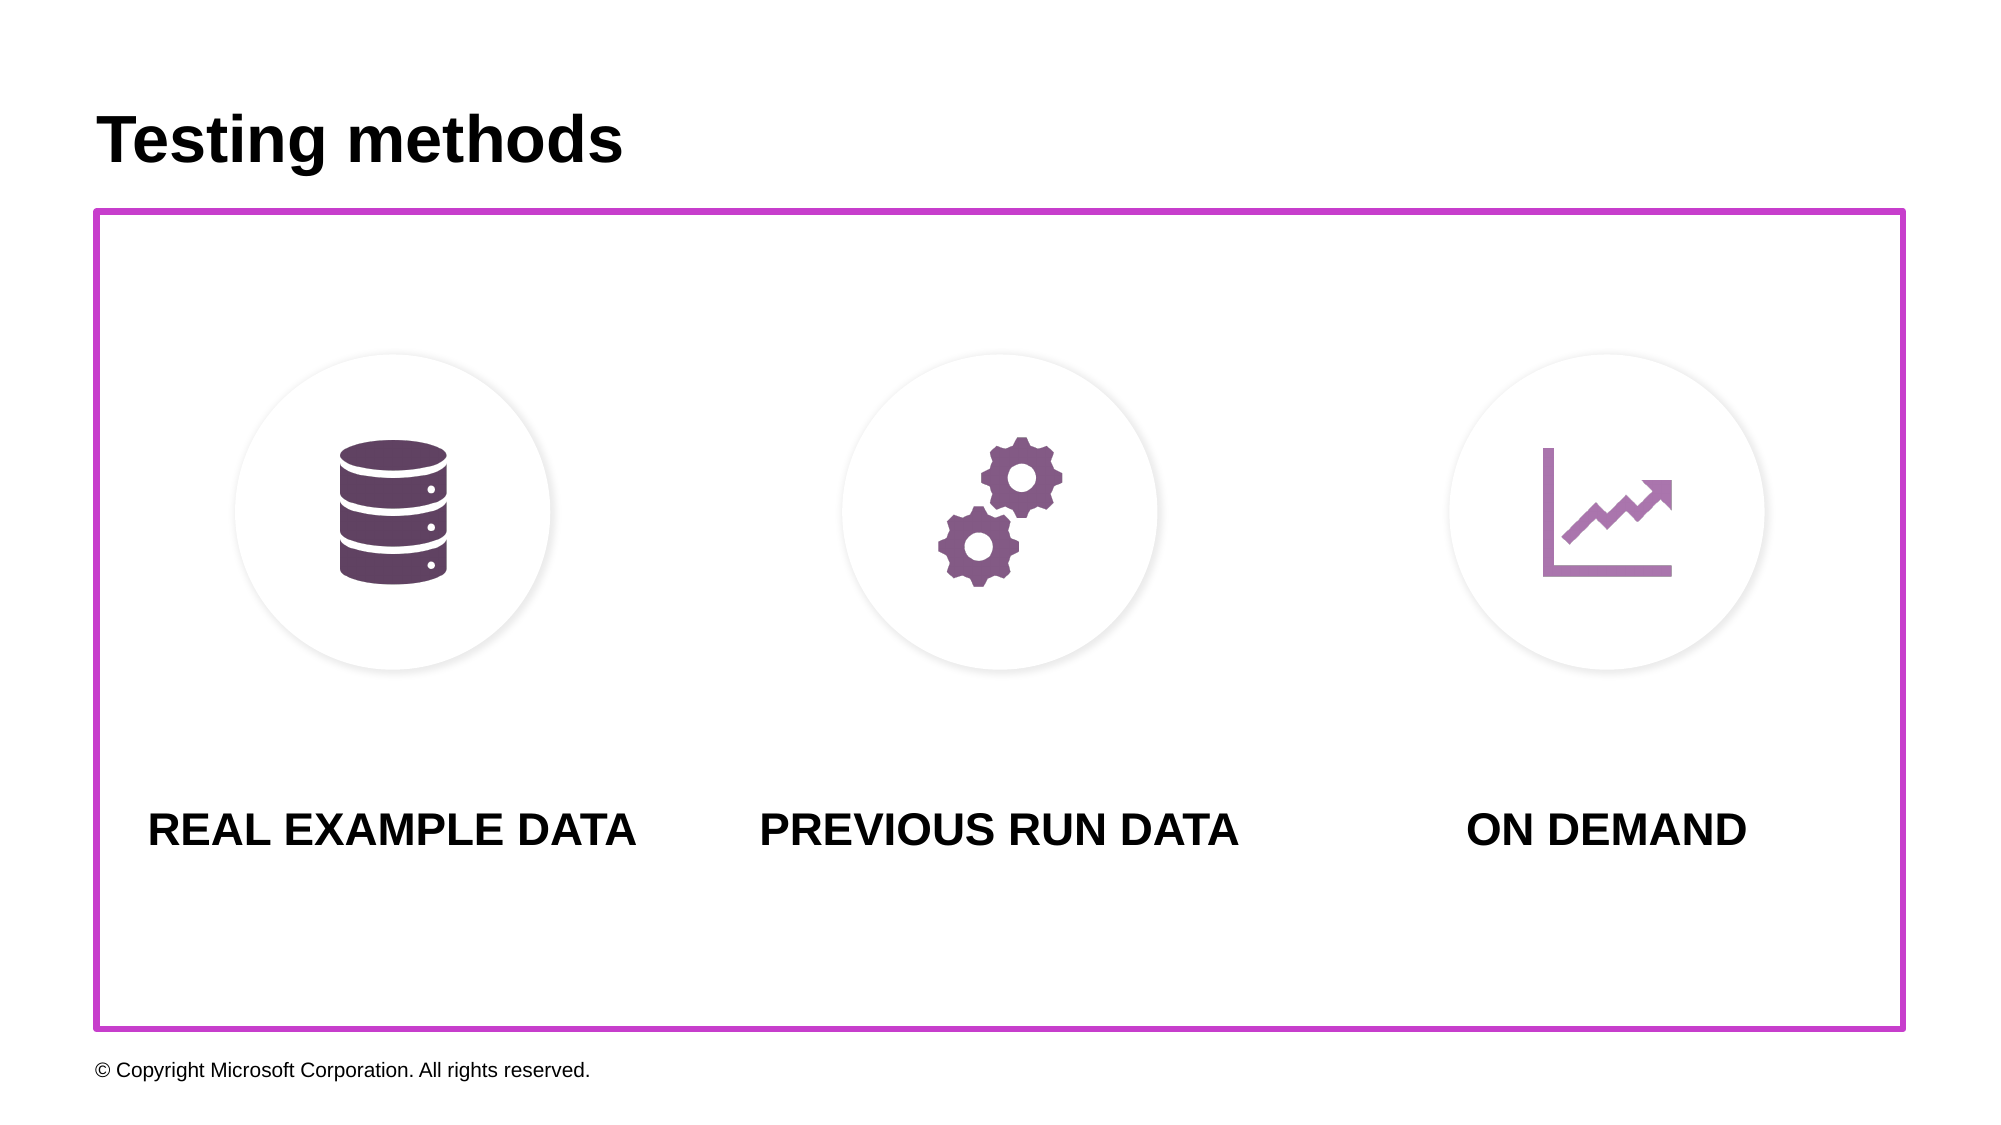

# Testing methods

Real example data
Previous run data
On demand